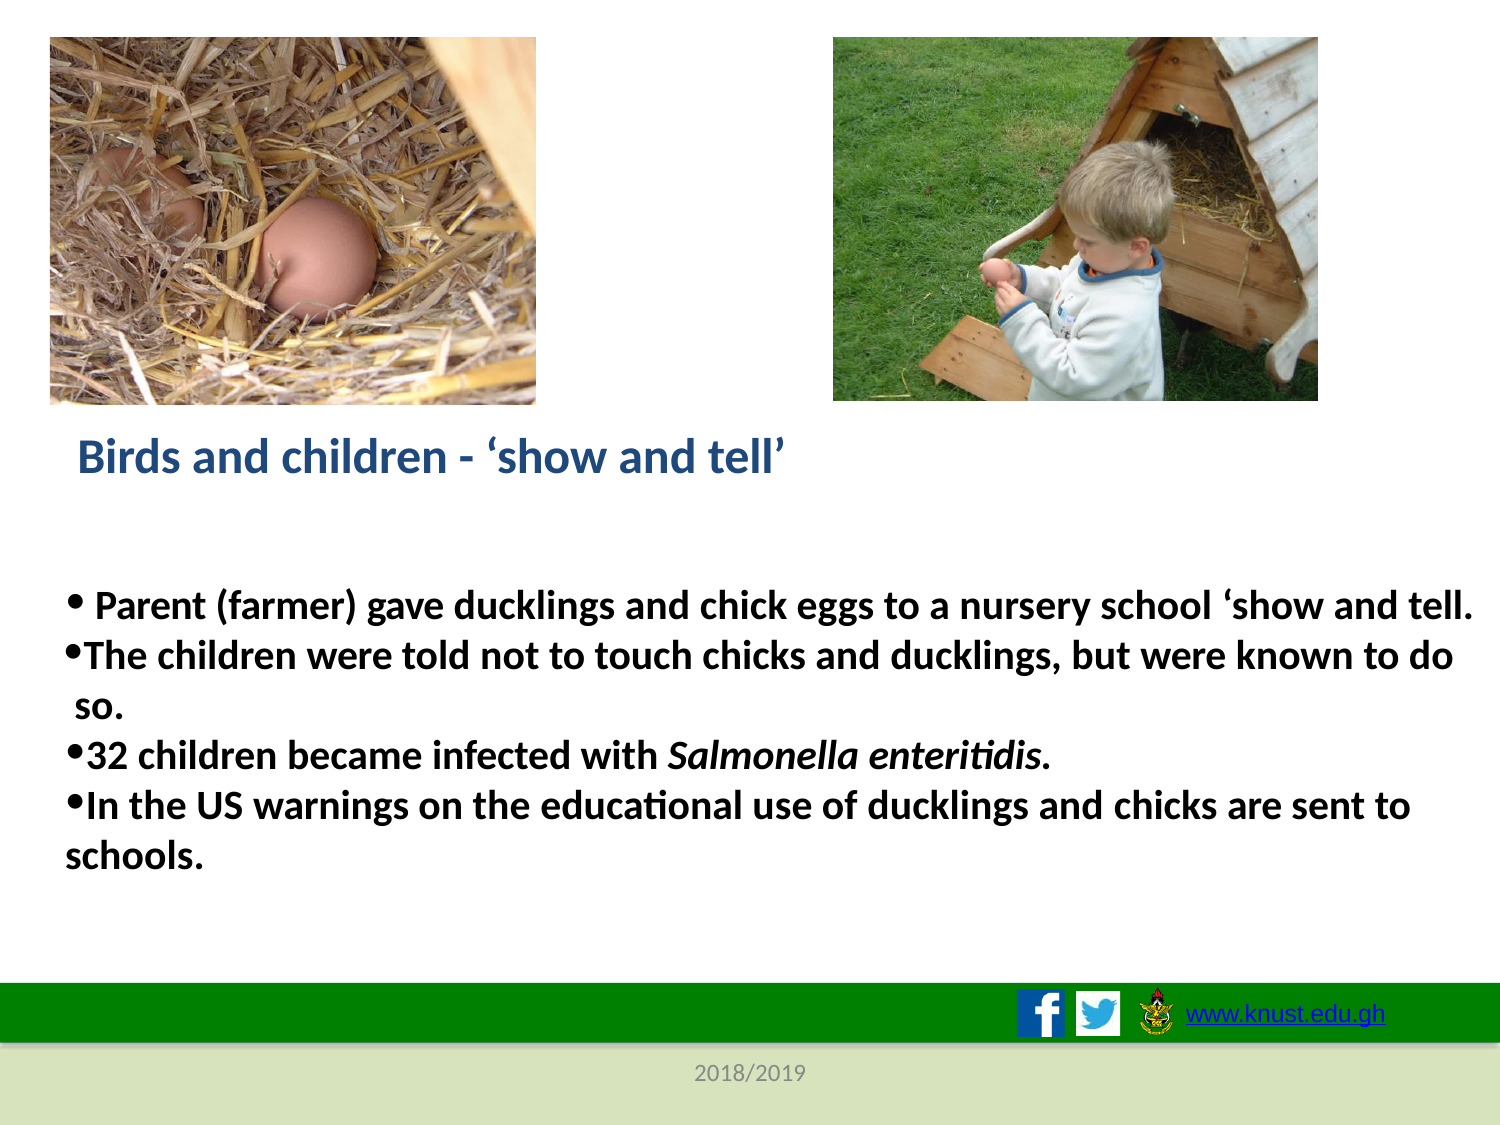

# Birds and children - ‘show and tell’
Parent (farmer) gave ducklings and chick eggs to a nursery school ‘show and tell.
The children were told not to touch chicks and ducklings, but were known to do  so.
32 children became infected with Salmonella enteritidis.
In the US warnings on the educational use of ducklings and chicks are sent to
schools.

www.knust.edu.gh
2018/2019